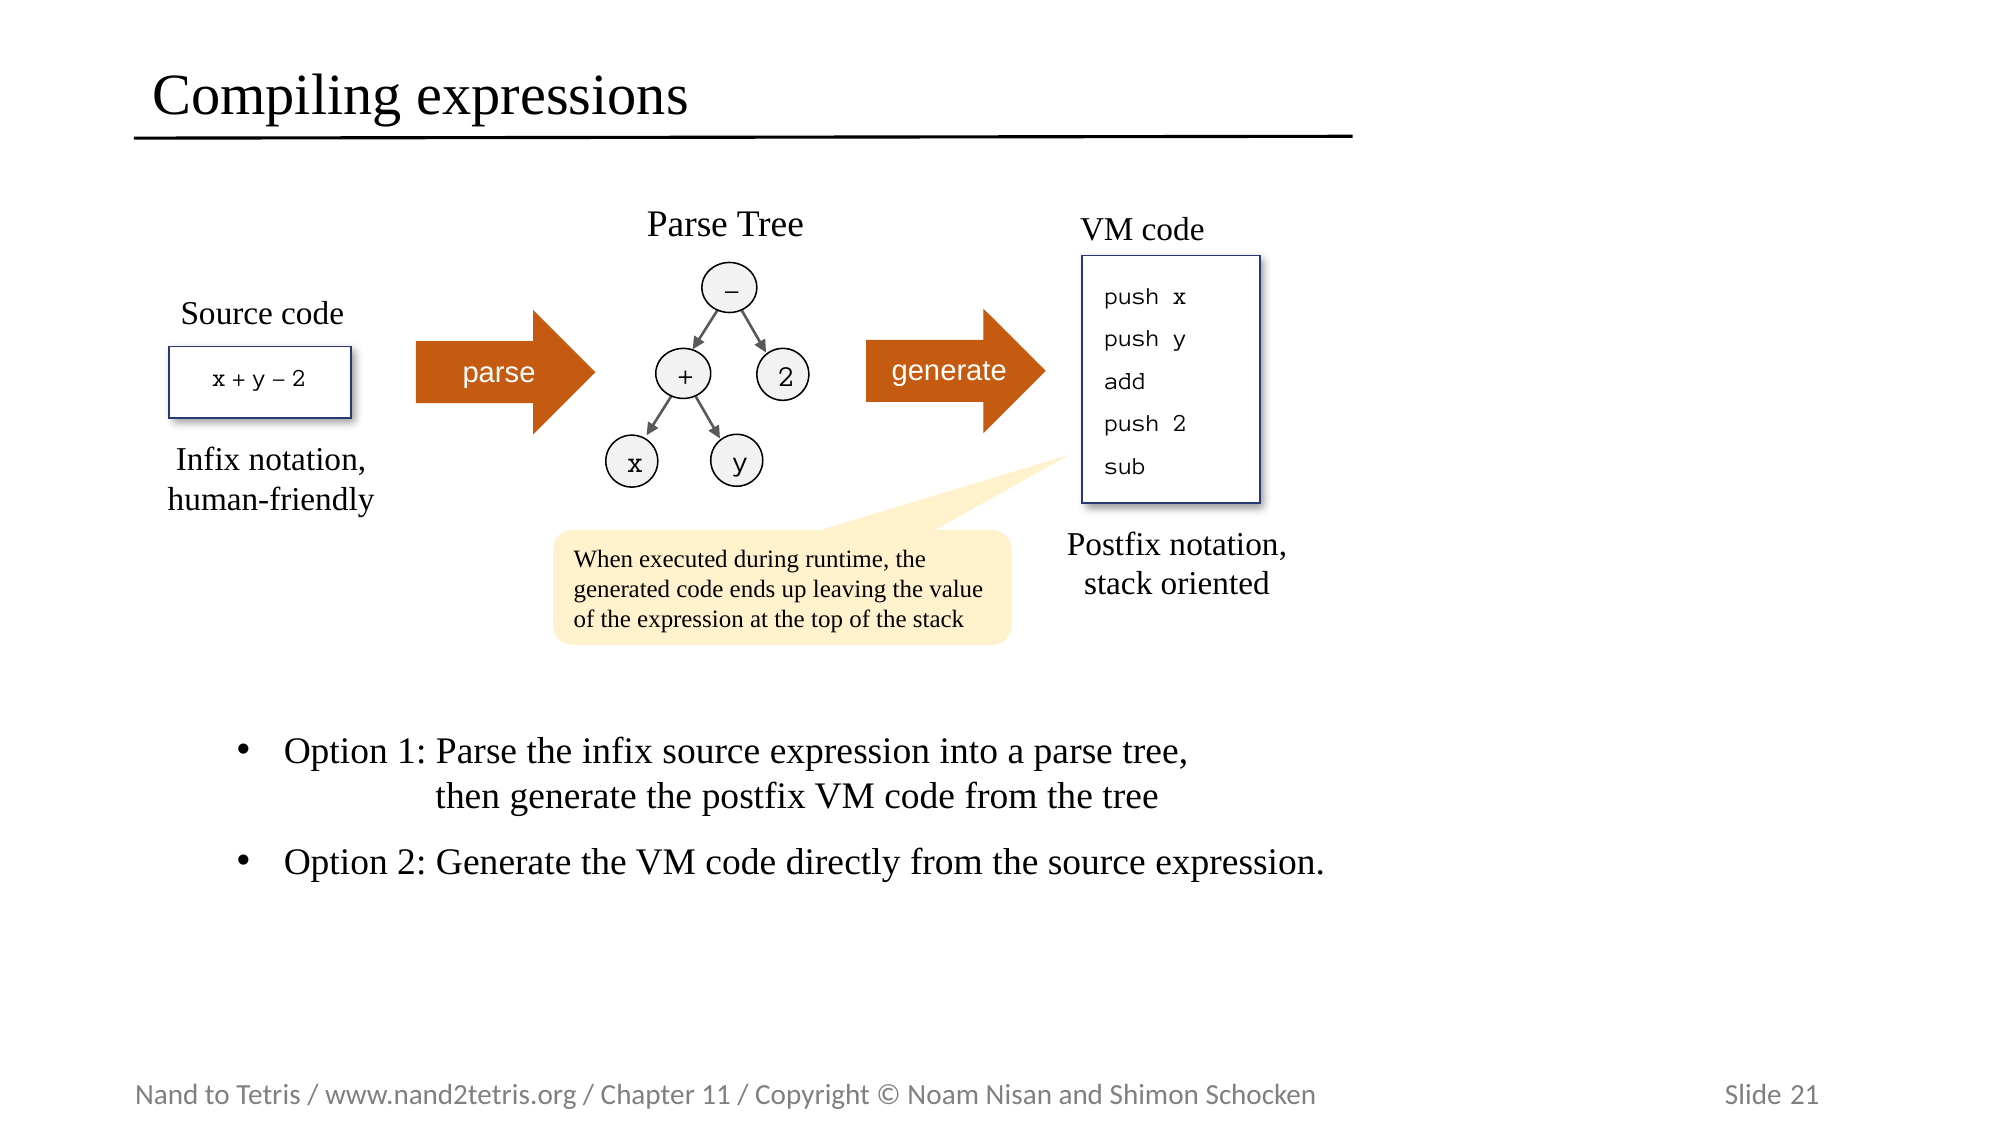

# Compiling expressions

Parse Tree
VM code
push x
push y
add
push 2
sub
–
+
2
y
x
Source code
x + y – 2
Infix notation,
human-friendly
generate
parse
Postfix notation,
stack oriented
When executed during runtime, the generated code ends up leaving the value of the expression at the top of the stack
Option 1: Parse the infix source expression into a parse tree,
                then generate the postfix VM code from the tree
Option 2: Generate the VM code directly from the source expression.